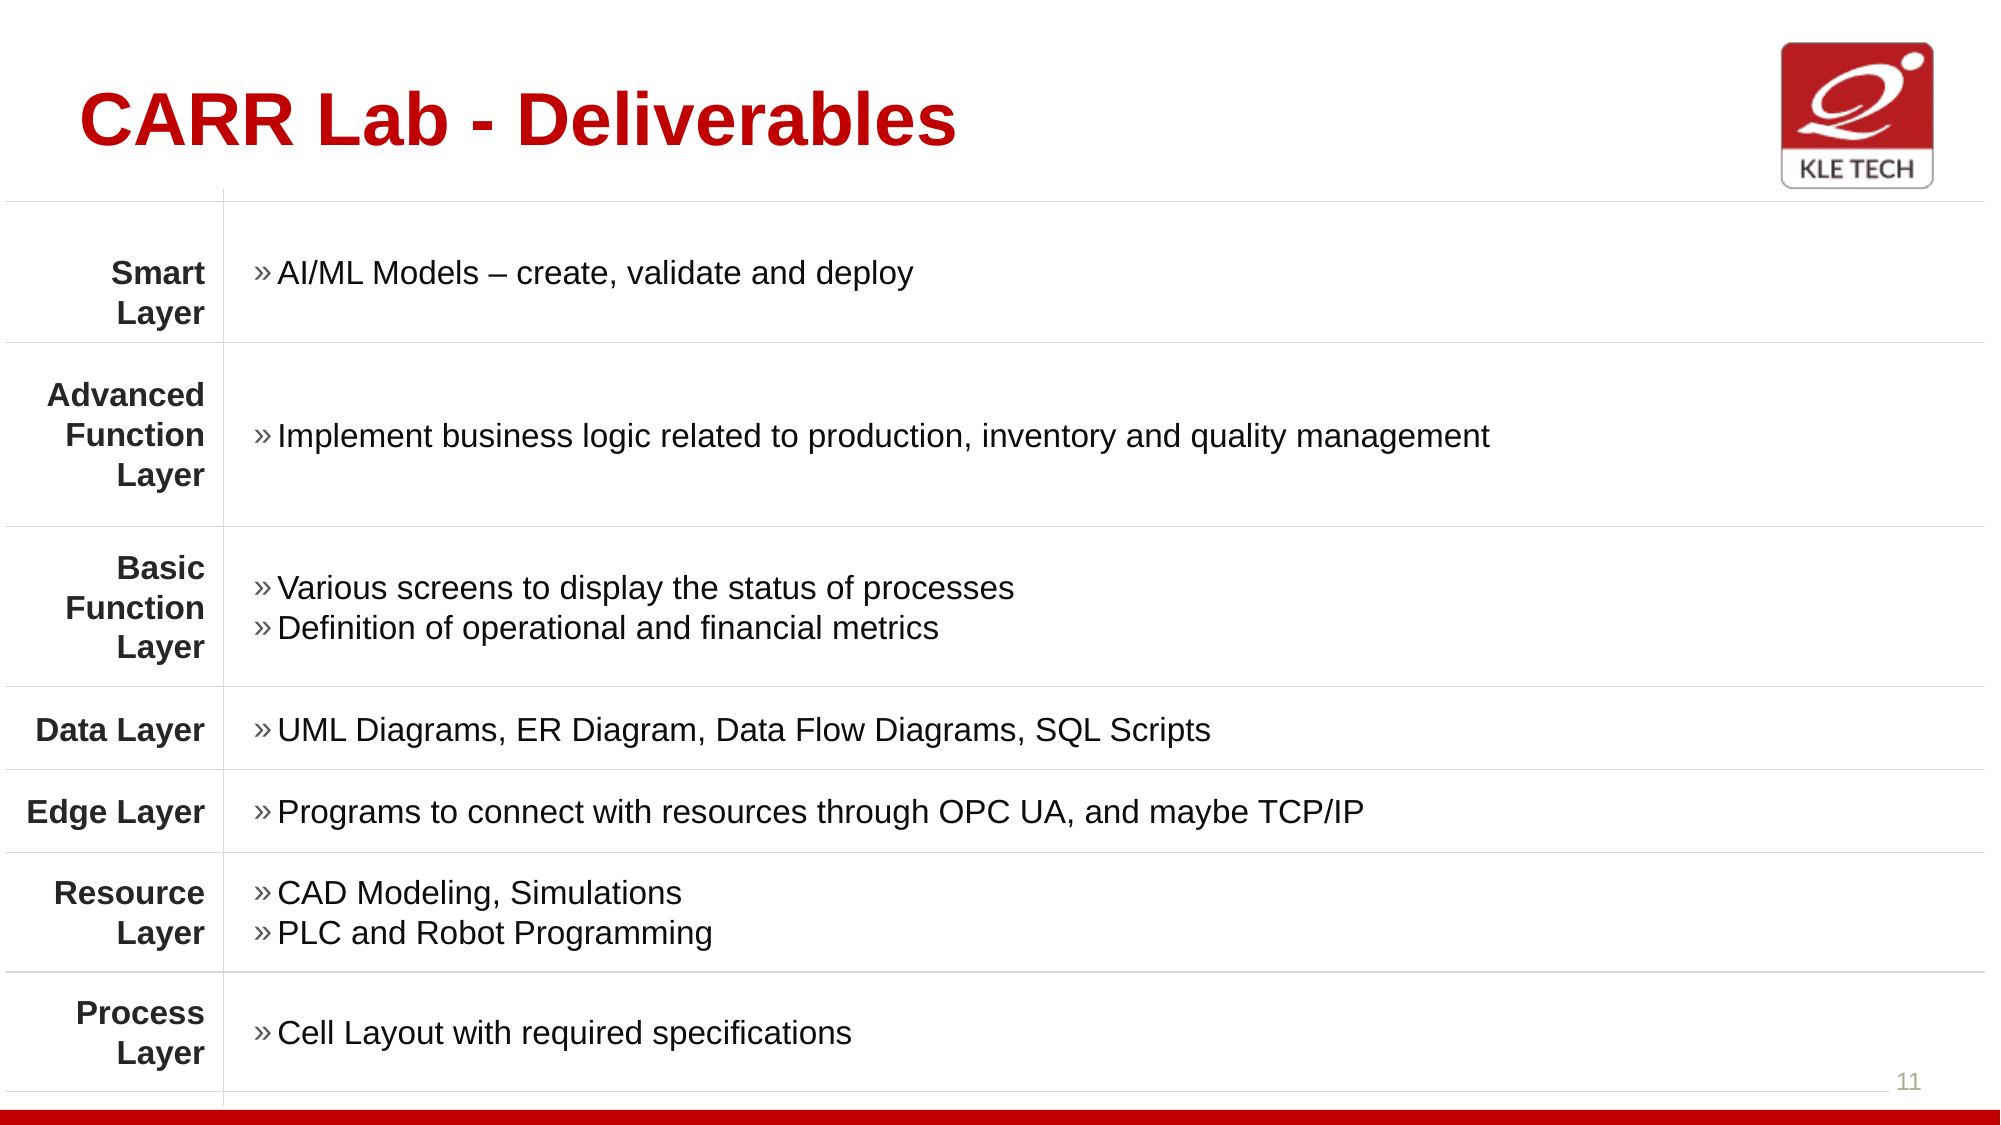

# CARR Lab - Deliverables
Smart Layer
AI/ML Models – create, validate and deploy
Advanced Function Layer
Implement business logic related to production, inventory and quality management
Basic
Function Layer
Various screens to display the status of processes
Definition of operational and financial metrics
Data Layer
UML Diagrams, ER Diagram, Data Flow Diagrams, SQL Scripts
Edge Layer
Programs to connect with resources through OPC UA, and maybe TCP/IP
Resource Layer
CAD Modeling, Simulations
PLC and Robot Programming
Process Layer
Cell Layout with required specifications
11